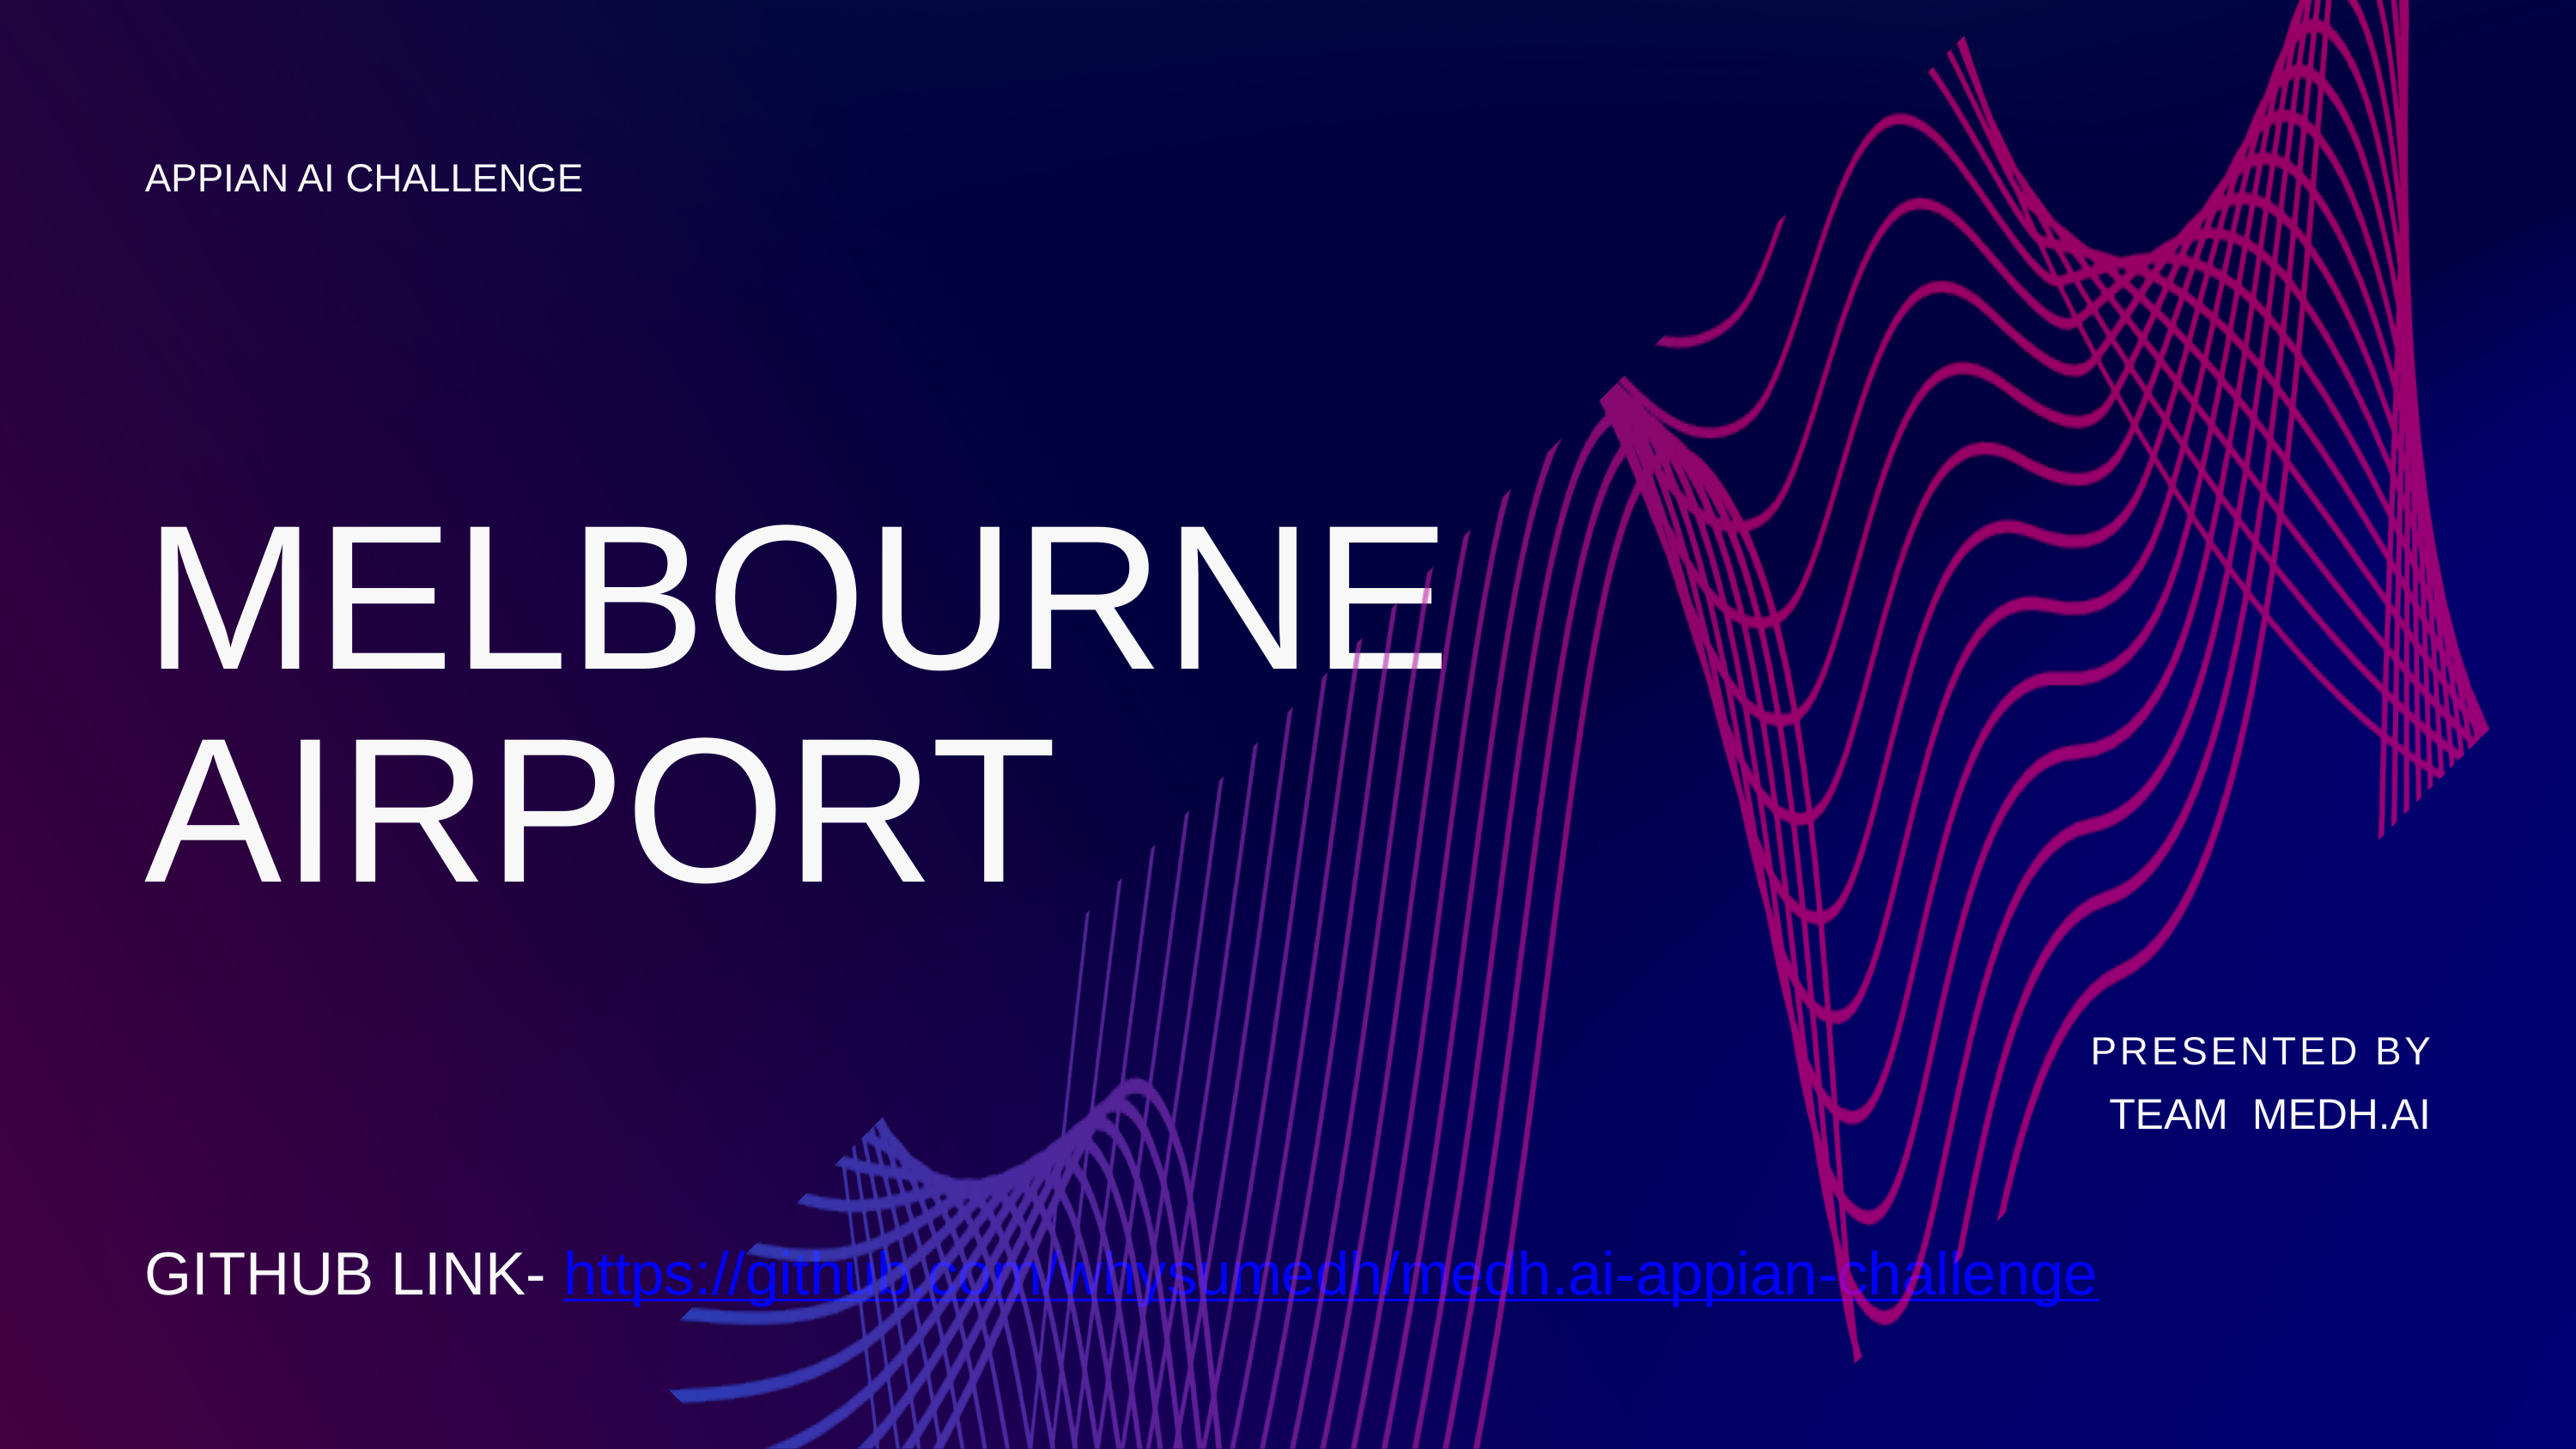

APPIAN AI CHALLENGE

MELBOURNE
AIRPORT

PRESENTED BY
TEAM  MEDH.AI
GITHUB LINK- https://github.com/whysumedh/medh.ai-appian-challenge